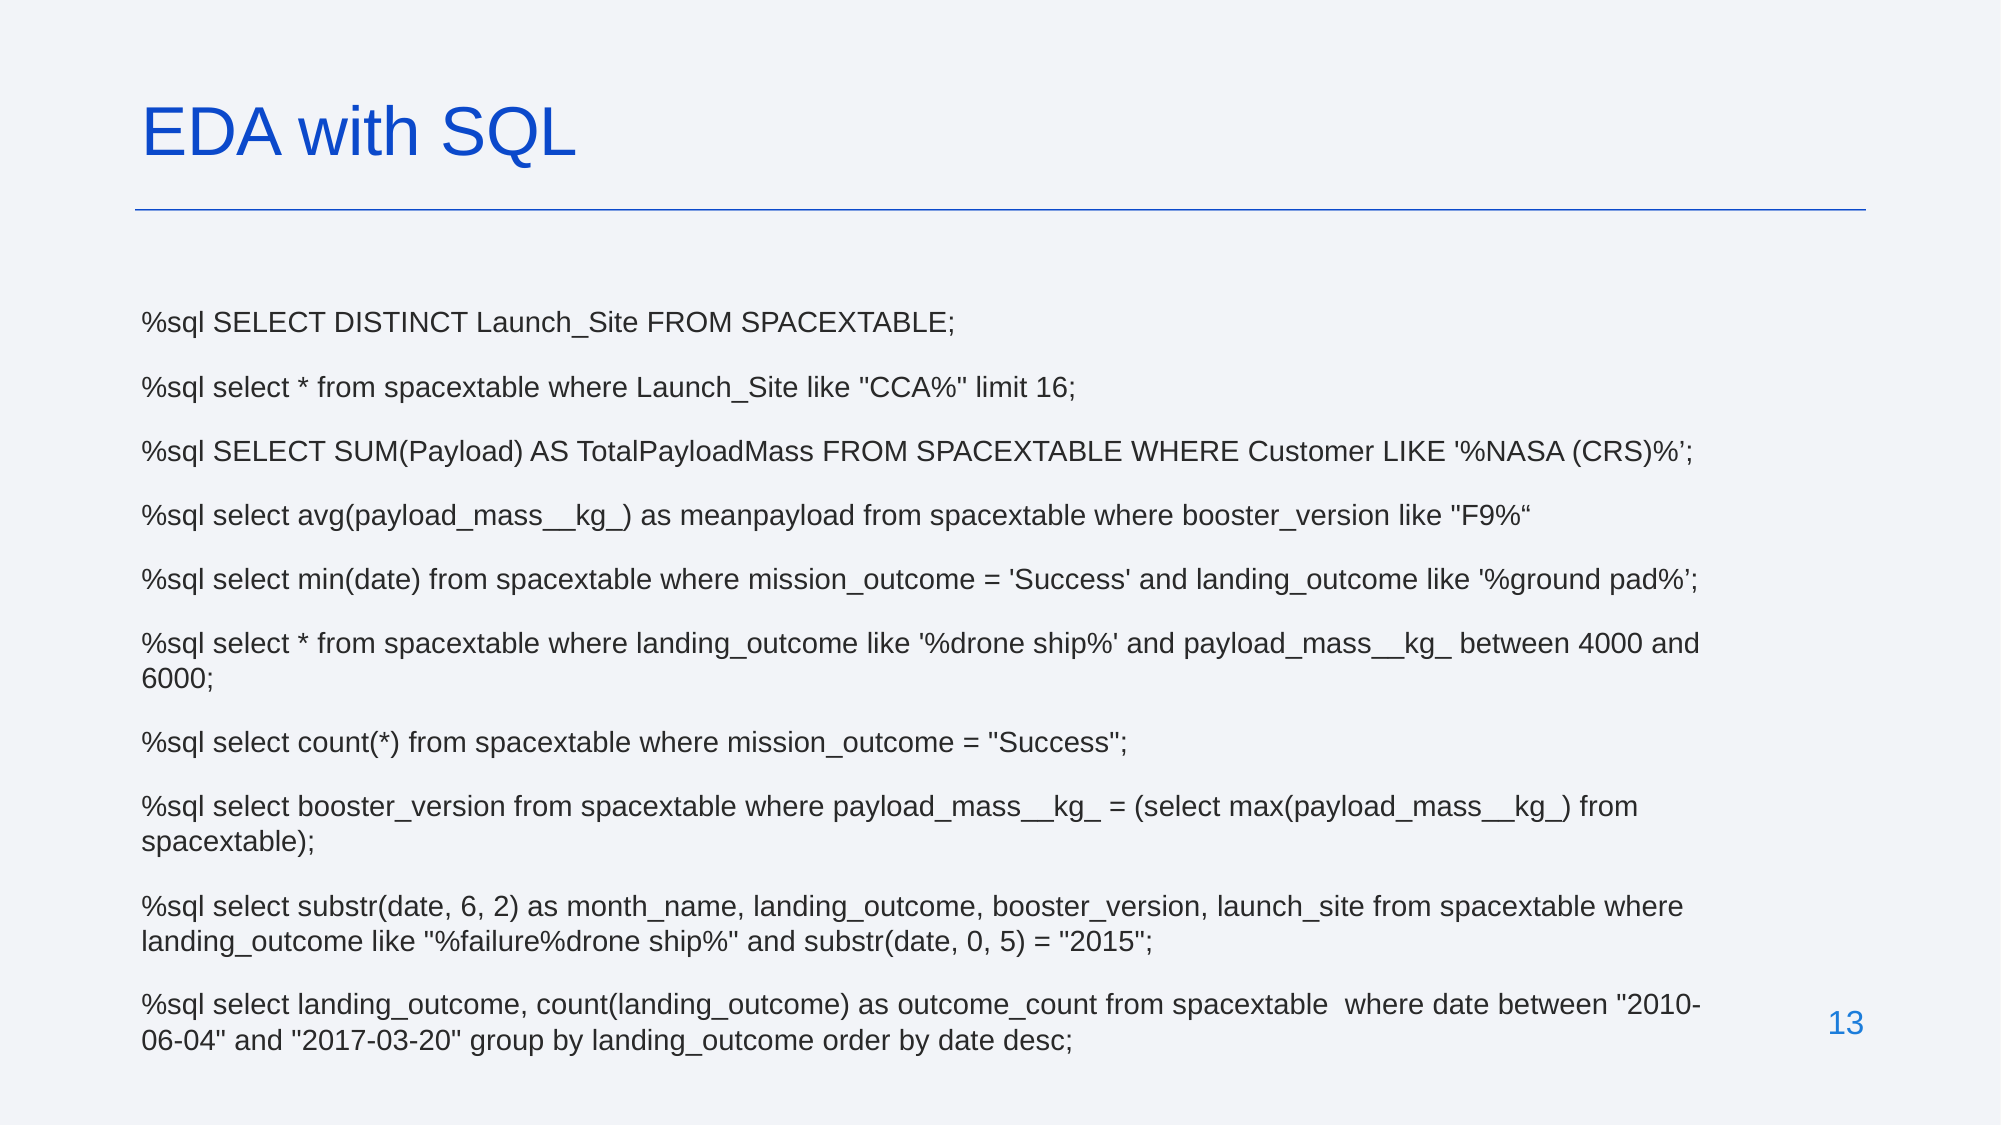

EDA with SQL
%sql SELECT DISTINCT Launch_Site FROM SPACEXTABLE;
%sql select * from spacextable where Launch_Site like "CCA%" limit 16;
%sql SELECT SUM(Payload) AS TotalPayloadMass FROM SPACEXTABLE WHERE Customer LIKE '%NASA (CRS)%’;
%sql select avg(payload_mass__kg_) as meanpayload from spacextable where booster_version like "F9%“
%sql select min(date) from spacextable where mission_outcome = 'Success' and landing_outcome like '%ground pad%’;
%sql select * from spacextable where landing_outcome like '%drone ship%' and payload_mass__kg_ between 4000 and 6000;
%sql select count(*) from spacextable where mission_outcome = "Success";
%sql select booster_version from spacextable where payload_mass__kg_ = (select max(payload_mass__kg_) from spacextable);
%sql select substr(date, 6, 2) as month_name, landing_outcome, booster_version, launch_site from spacextable where landing_outcome like "%failure%drone ship%" and substr(date, 0, 5) = "2015";
%sql select landing_outcome, count(landing_outcome) as outcome_count from spacextable  where date between "2010-06-04" and "2017-03-20" group by landing_outcome order by date desc;

13